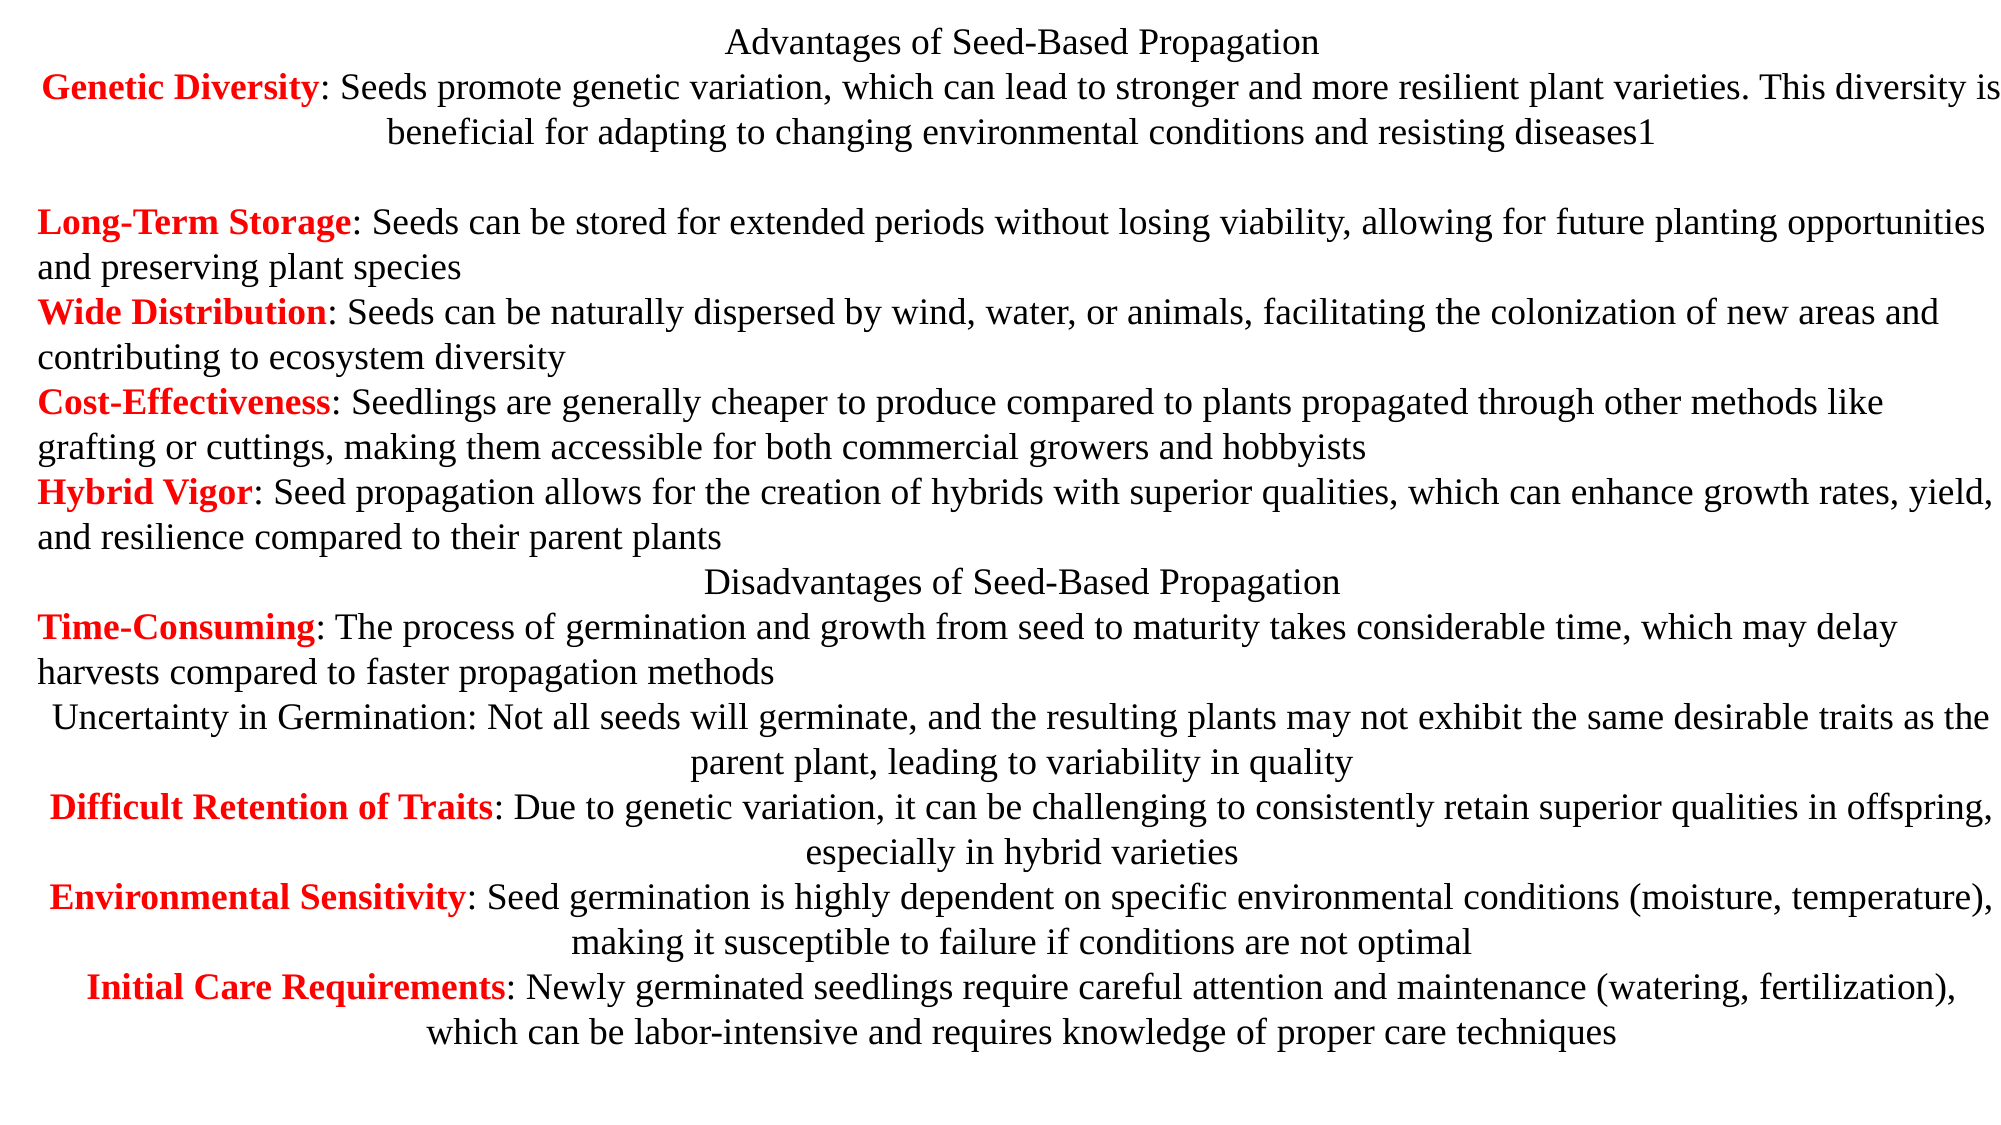

Advantages of Seed-Based Propagation
Genetic Diversity: Seeds promote genetic variation, which can lead to stronger and more resilient plant varieties. This diversity is beneficial for adapting to changing environmental conditions and resisting diseases1

Long-Term Storage: Seeds can be stored for extended periods without losing viability, allowing for future planting opportunities and preserving plant species
Wide Distribution: Seeds can be naturally dispersed by wind, water, or animals, facilitating the colonization of new areas and contributing to ecosystem diversity
Cost-Effectiveness: Seedlings are generally cheaper to produce compared to plants propagated through other methods like grafting or cuttings, making them accessible for both commercial growers and hobbyists
Hybrid Vigor: Seed propagation allows for the creation of hybrids with superior qualities, which can enhance growth rates, yield, and resilience compared to their parent plants
Disadvantages of Seed-Based Propagation
Time-Consuming: The process of germination and growth from seed to maturity takes considerable time, which may delay harvests compared to faster propagation methods
Uncertainty in Germination: Not all seeds will germinate, and the resulting plants may not exhibit the same desirable traits as the parent plant, leading to variability in quality
Difficult Retention of Traits: Due to genetic variation, it can be challenging to consistently retain superior qualities in offspring, especially in hybrid varieties
Environmental Sensitivity: Seed germination is highly dependent on specific environmental conditions (moisture, temperature), making it susceptible to failure if conditions are not optimal
Initial Care Requirements: Newly germinated seedlings require careful attention and maintenance (watering, fertilization), which can be labor-intensive and requires knowledge of proper care techniques